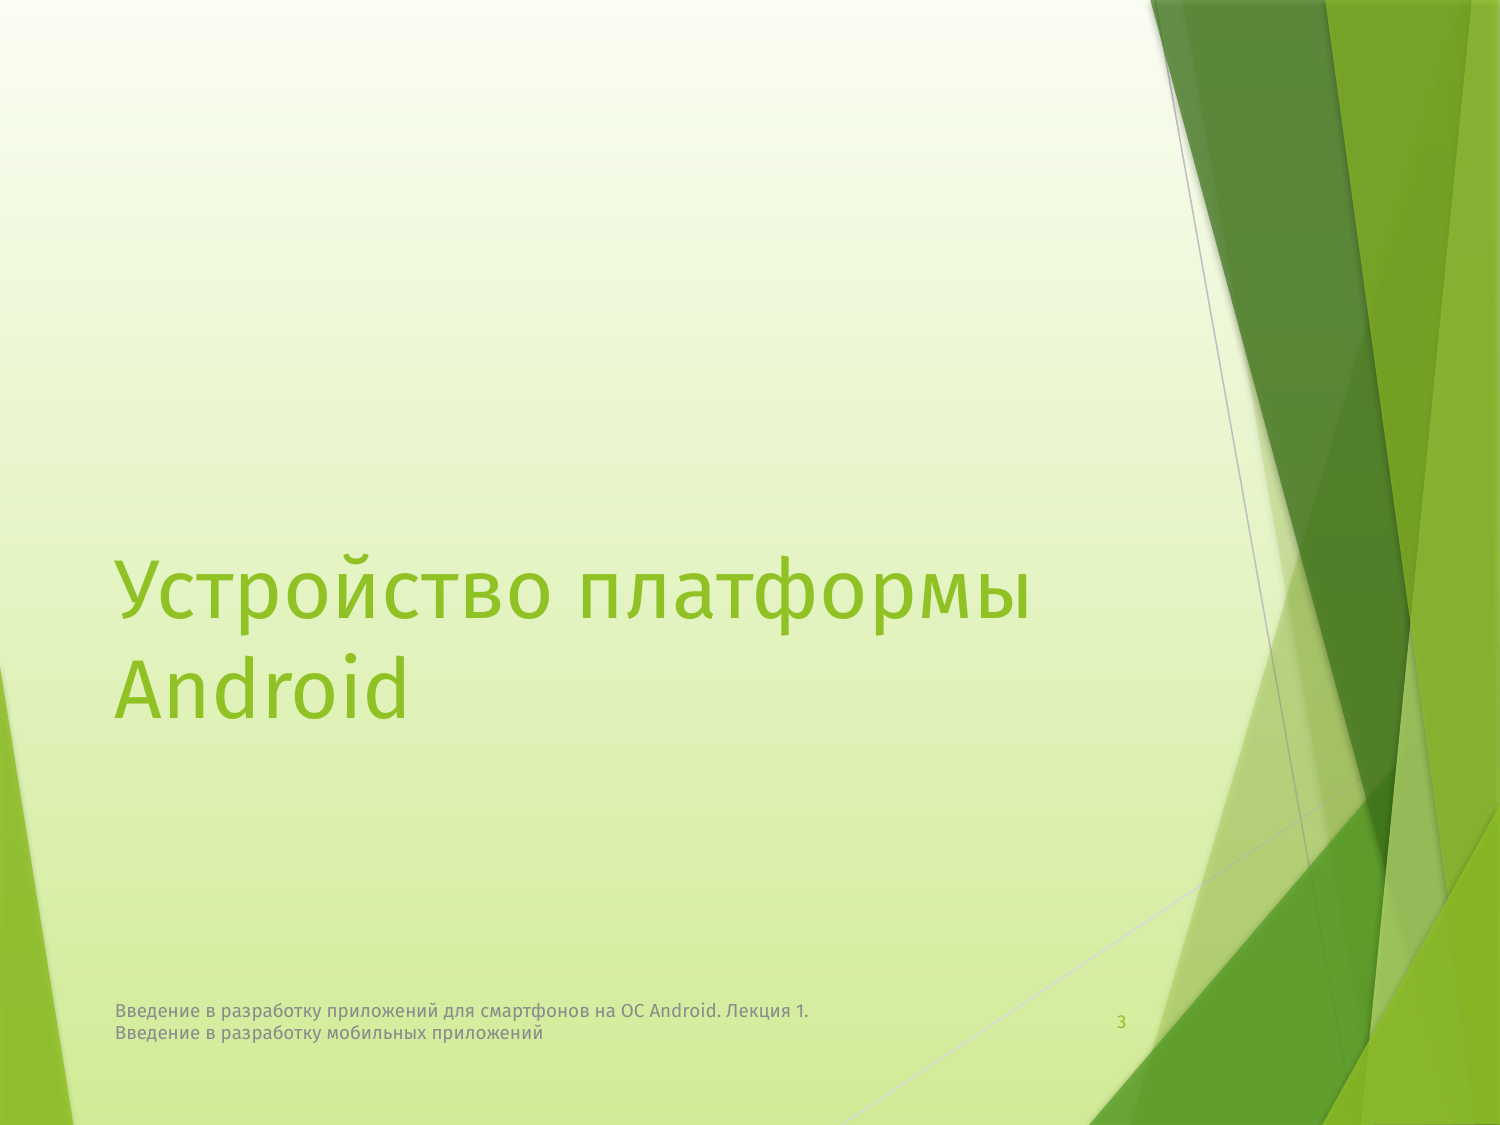

# Устройство платформы Android

Введение в разработку приложений для смартфонов на ОС Android. Лекция 1. Введение в разработку мобильных приложений
3